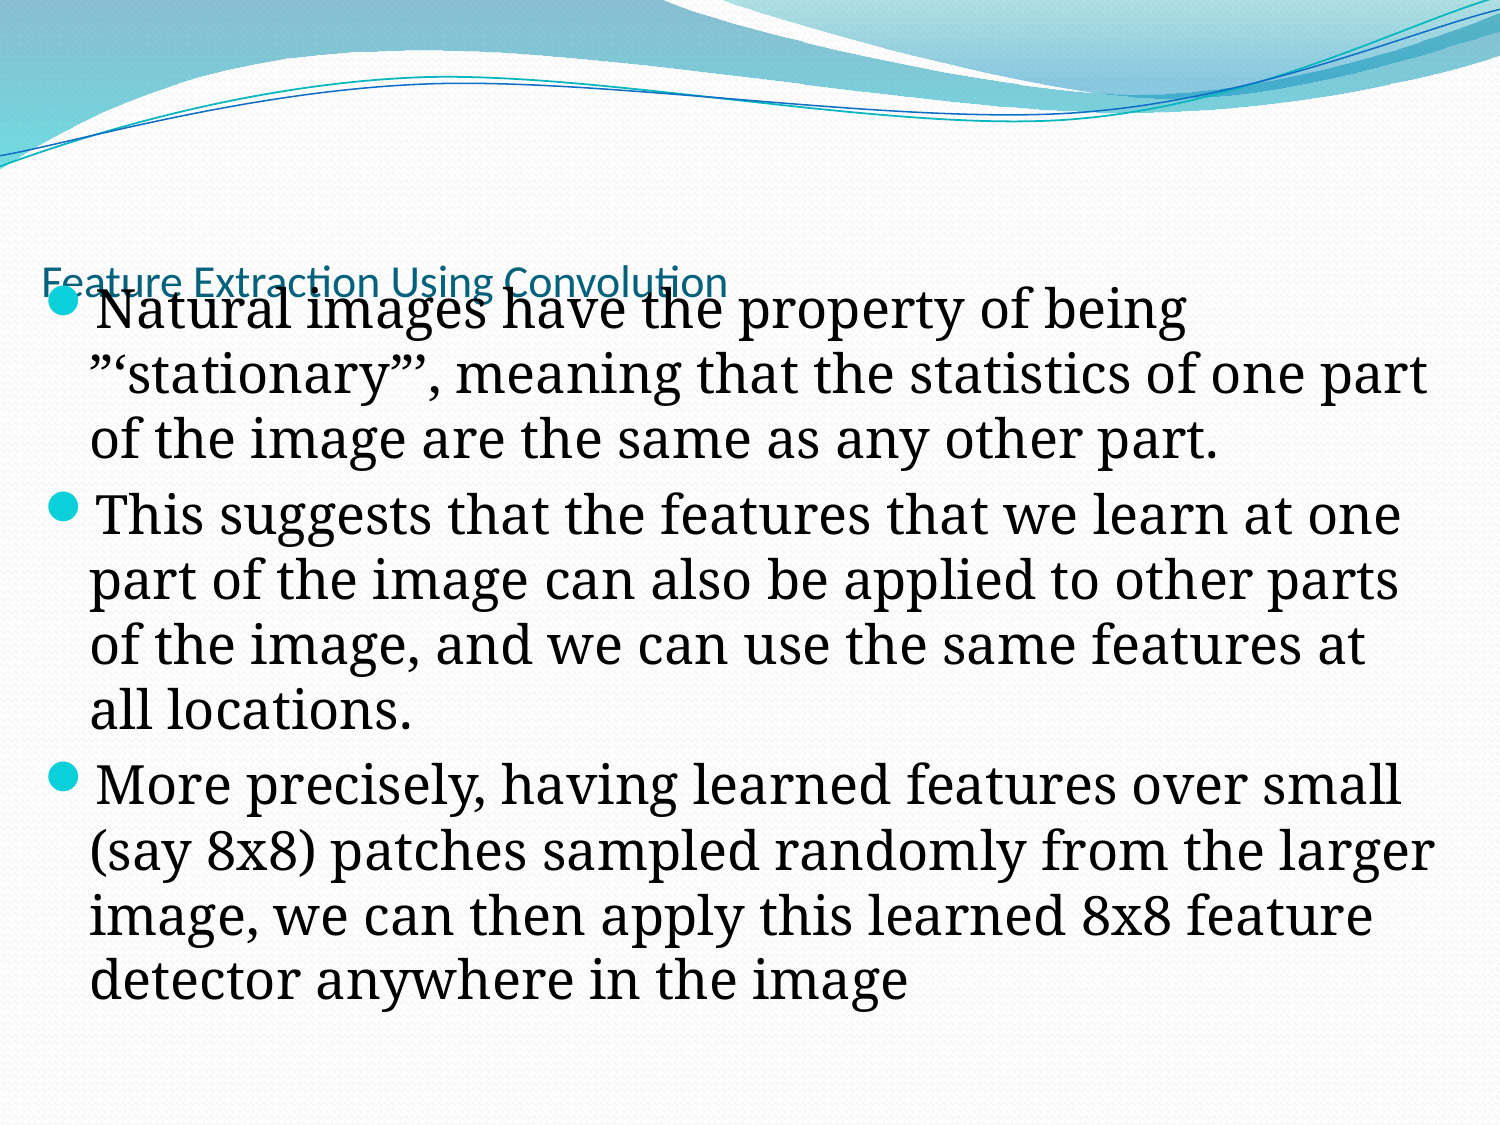

# Feature Extraction Using Convolution
Natural images have the property of being ”‘stationary”’, meaning that the statistics of one part of the image are the same as any other part.
This suggests that the features that we learn at one part of the image can also be applied to other parts of the image, and we can use the same features at all locations.
More precisely, having learned features over small (say 8x8) patches sampled randomly from the larger image, we can then apply this learned 8x8 feature detector anywhere in the image